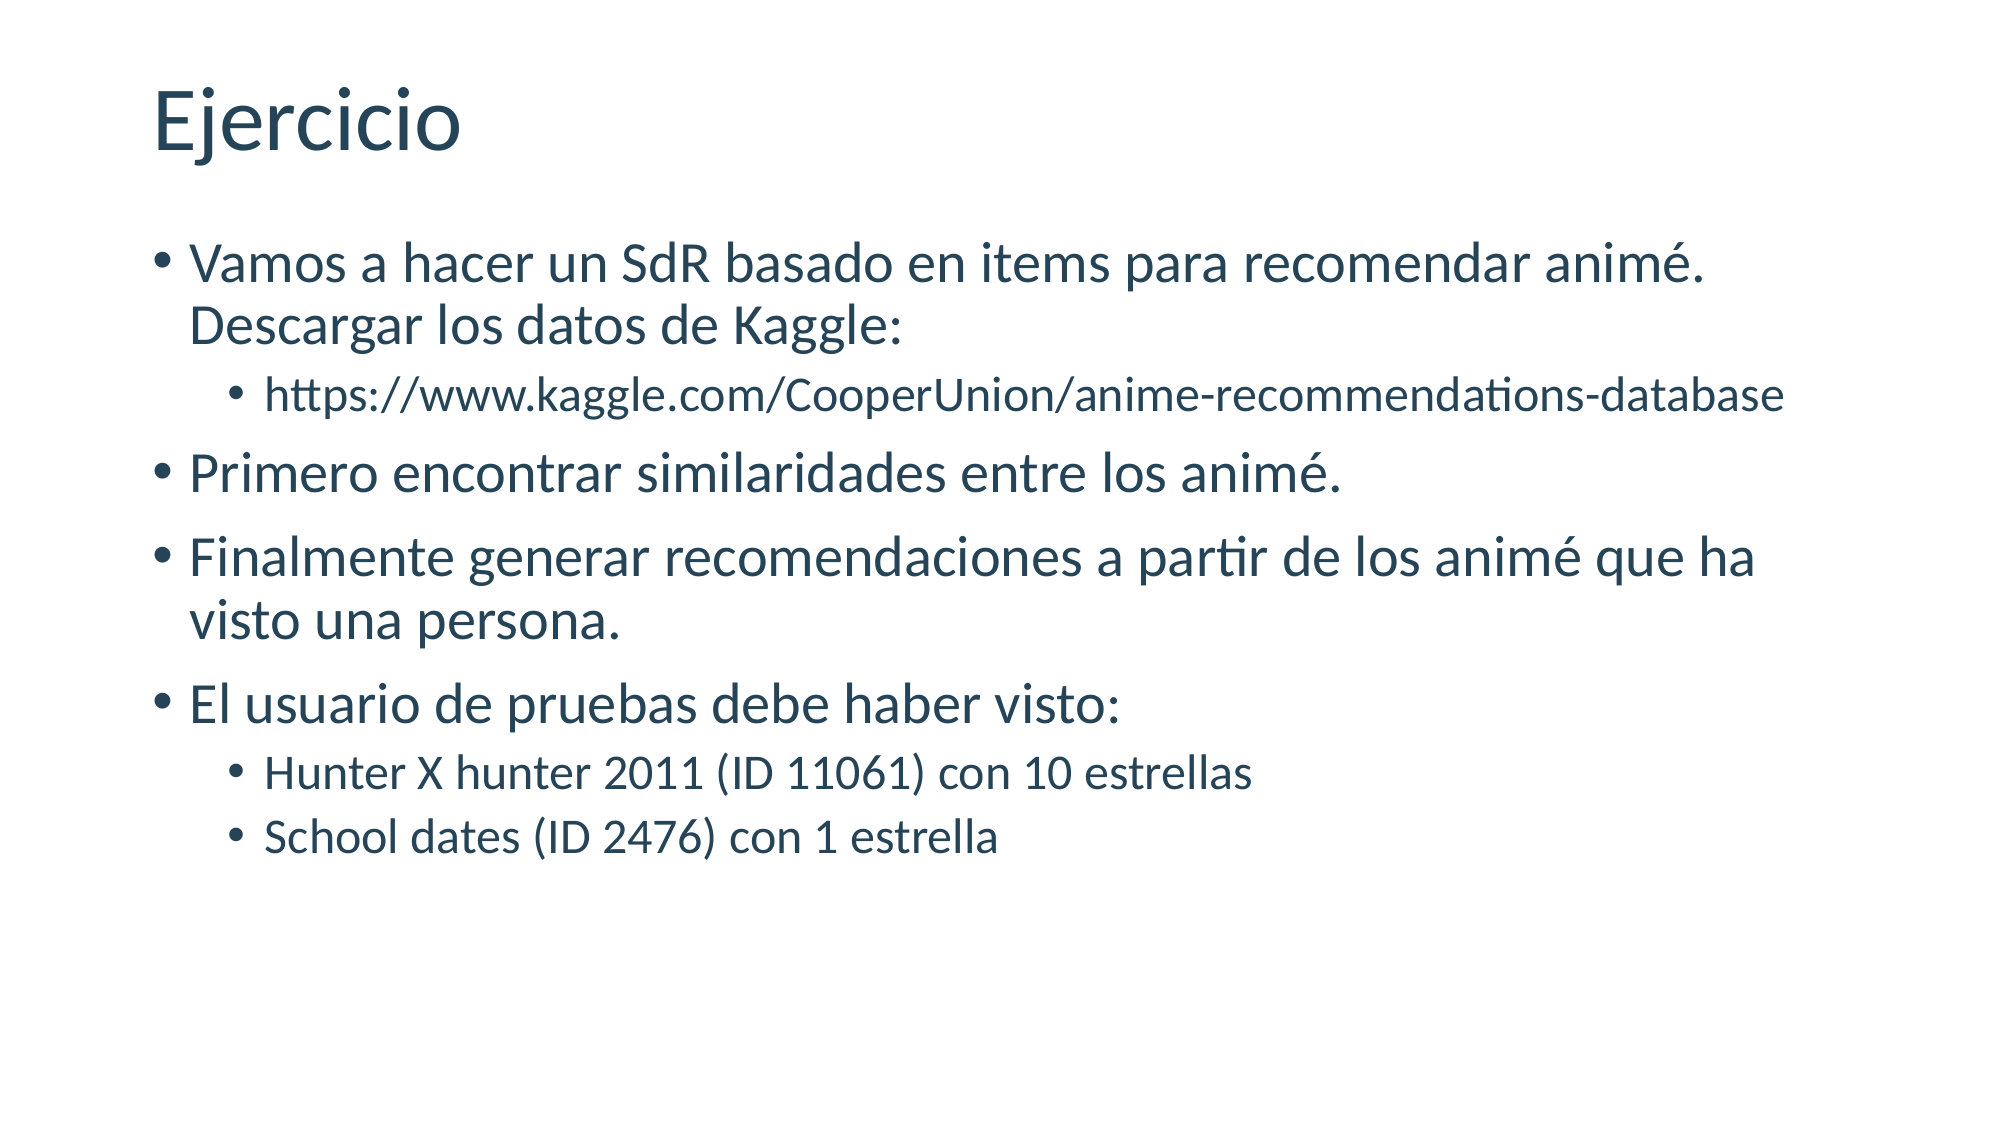

# Ejercicio
Vamos a hacer un SdR basado en items para recomendar animé. Descargar los datos de Kaggle:
https://www.kaggle.com/CooperUnion/anime-recommendations-database
Primero encontrar similaridades entre los animé.
Finalmente generar recomendaciones a partir de los animé que ha visto una persona.
El usuario de pruebas debe haber visto:
Hunter X hunter 2011 (ID 11061) con 10 estrellas
School dates (ID 2476) con 1 estrella